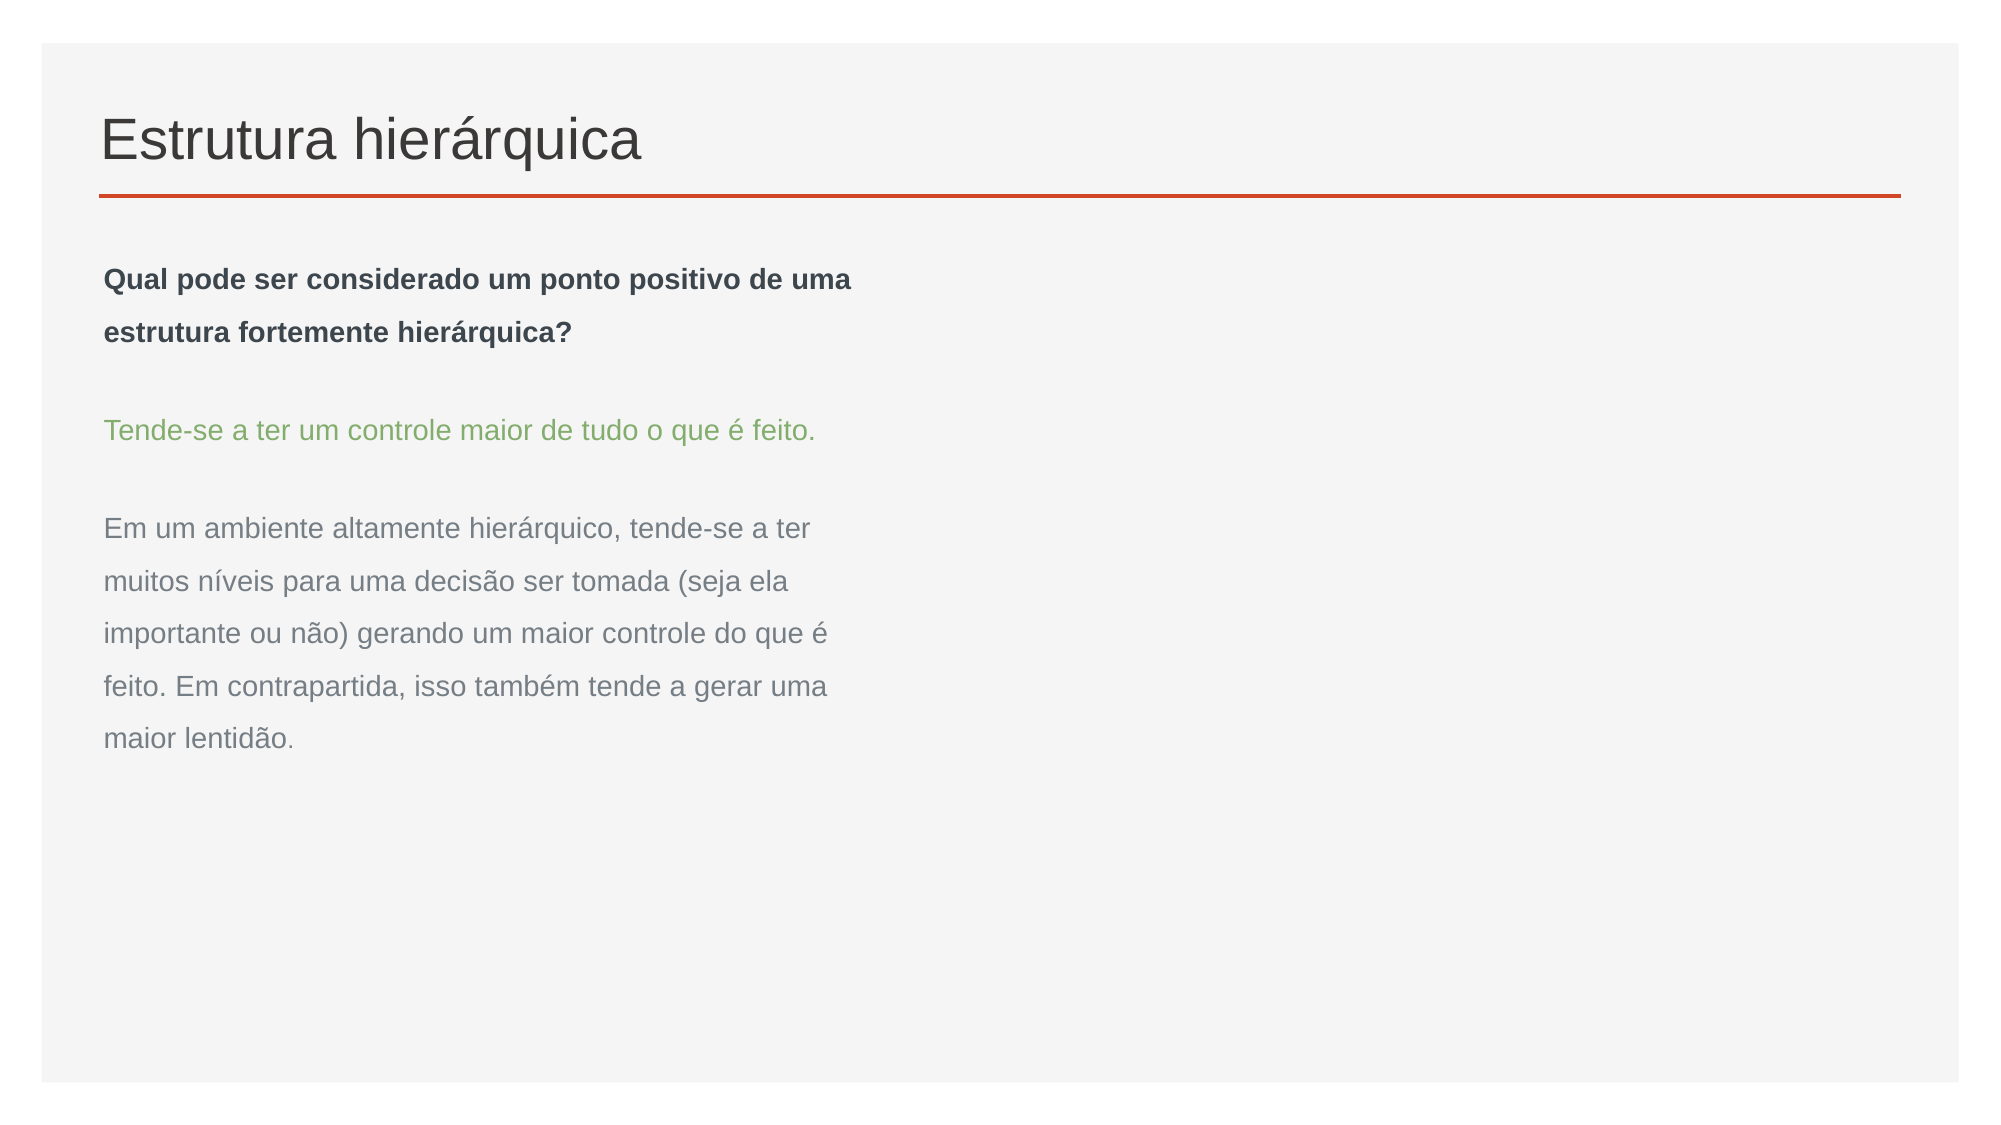

# Estrutura hierárquica
Qual pode ser considerado um ponto positivo de uma estrutura fortemente hierárquica?
Tende-se a ter um controle maior de tudo o que é feito.
Em um ambiente altamente hierárquico, tende-se a ter muitos níveis para uma decisão ser tomada (seja ela importante ou não) gerando um maior controle do que é feito. Em contrapartida, isso também tende a gerar uma maior lentidão.